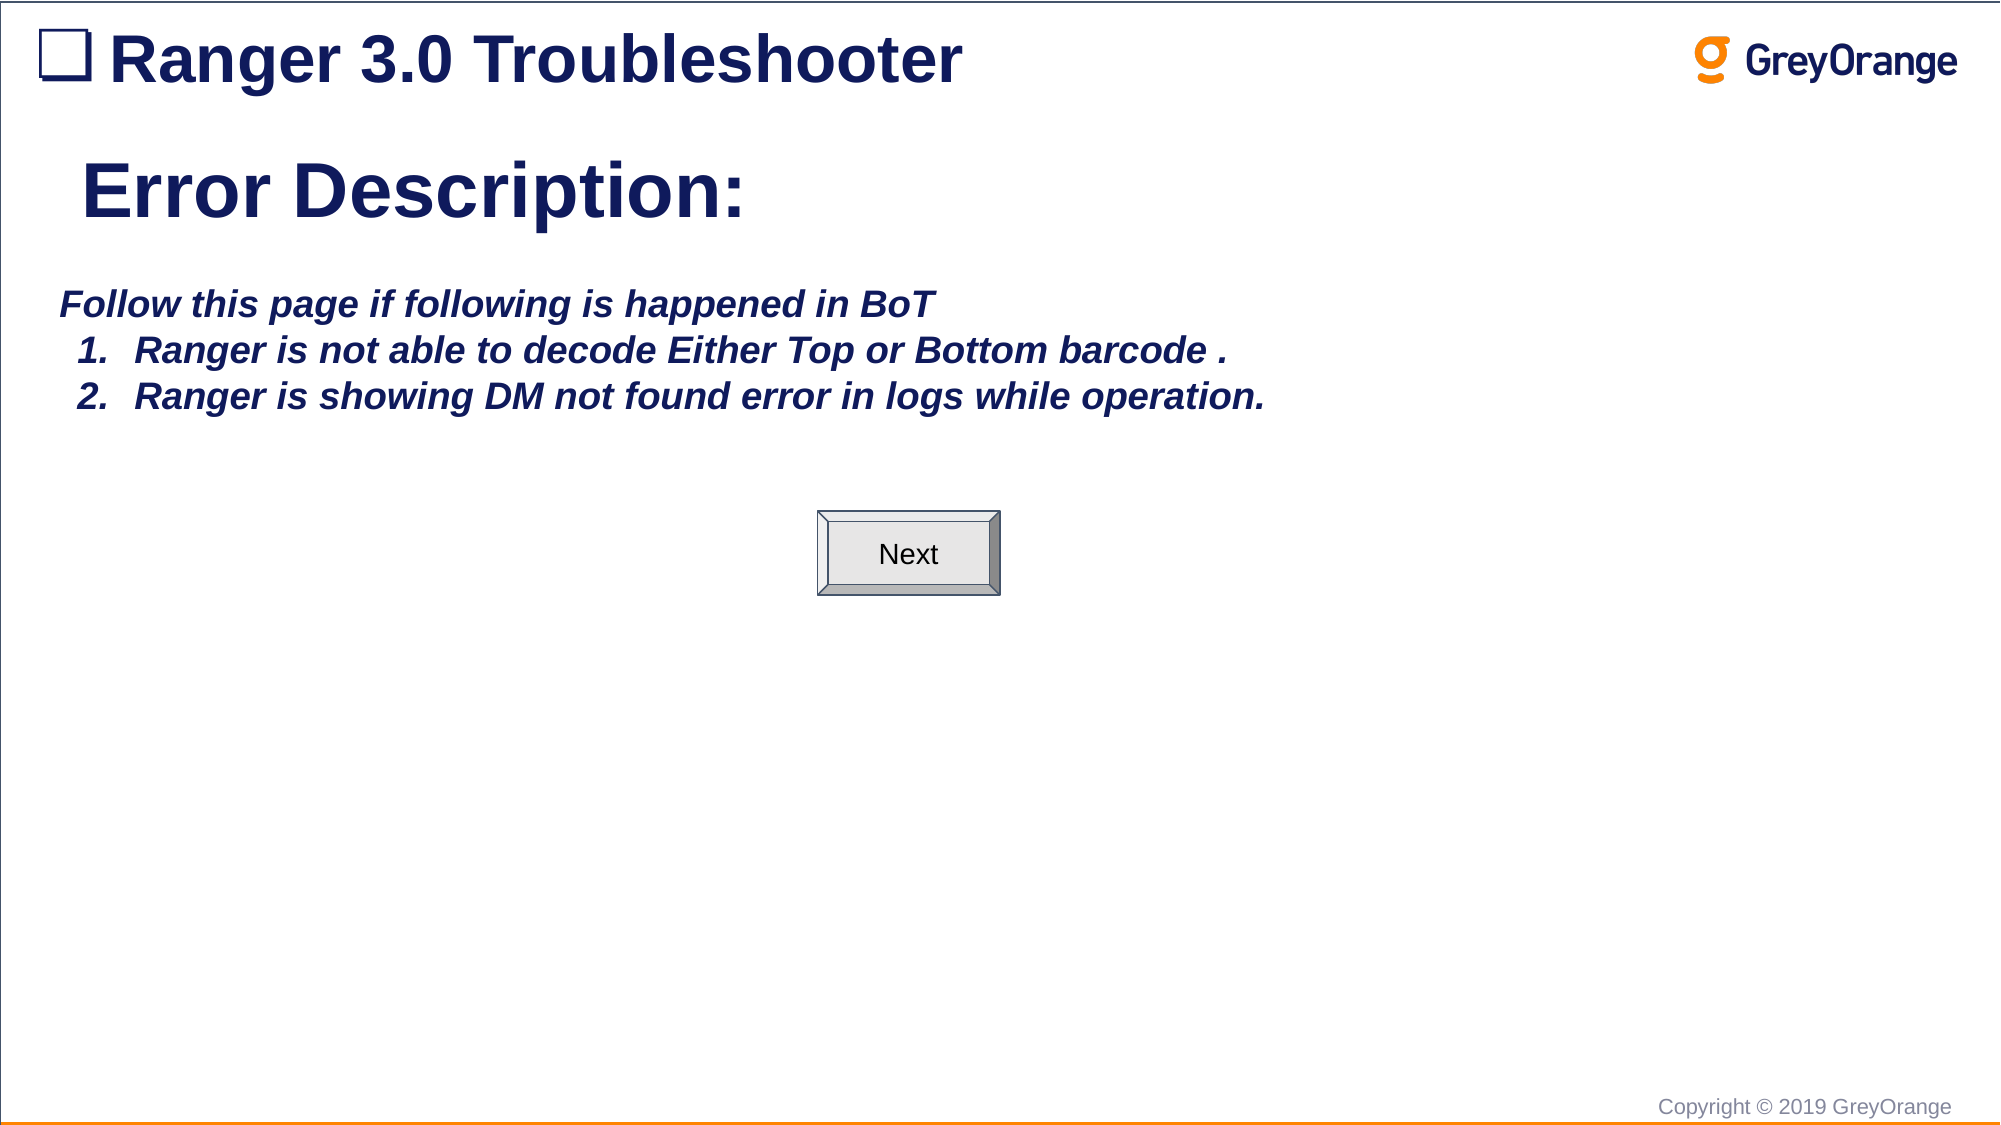

Ranger 3.0 Troubleshooter

 Error Description:

Follow this page if following is happened in BoT
Ranger is not able to decode Either Top or Bottom barcode .
Ranger is showing DM not found error in logs while operation.

Next